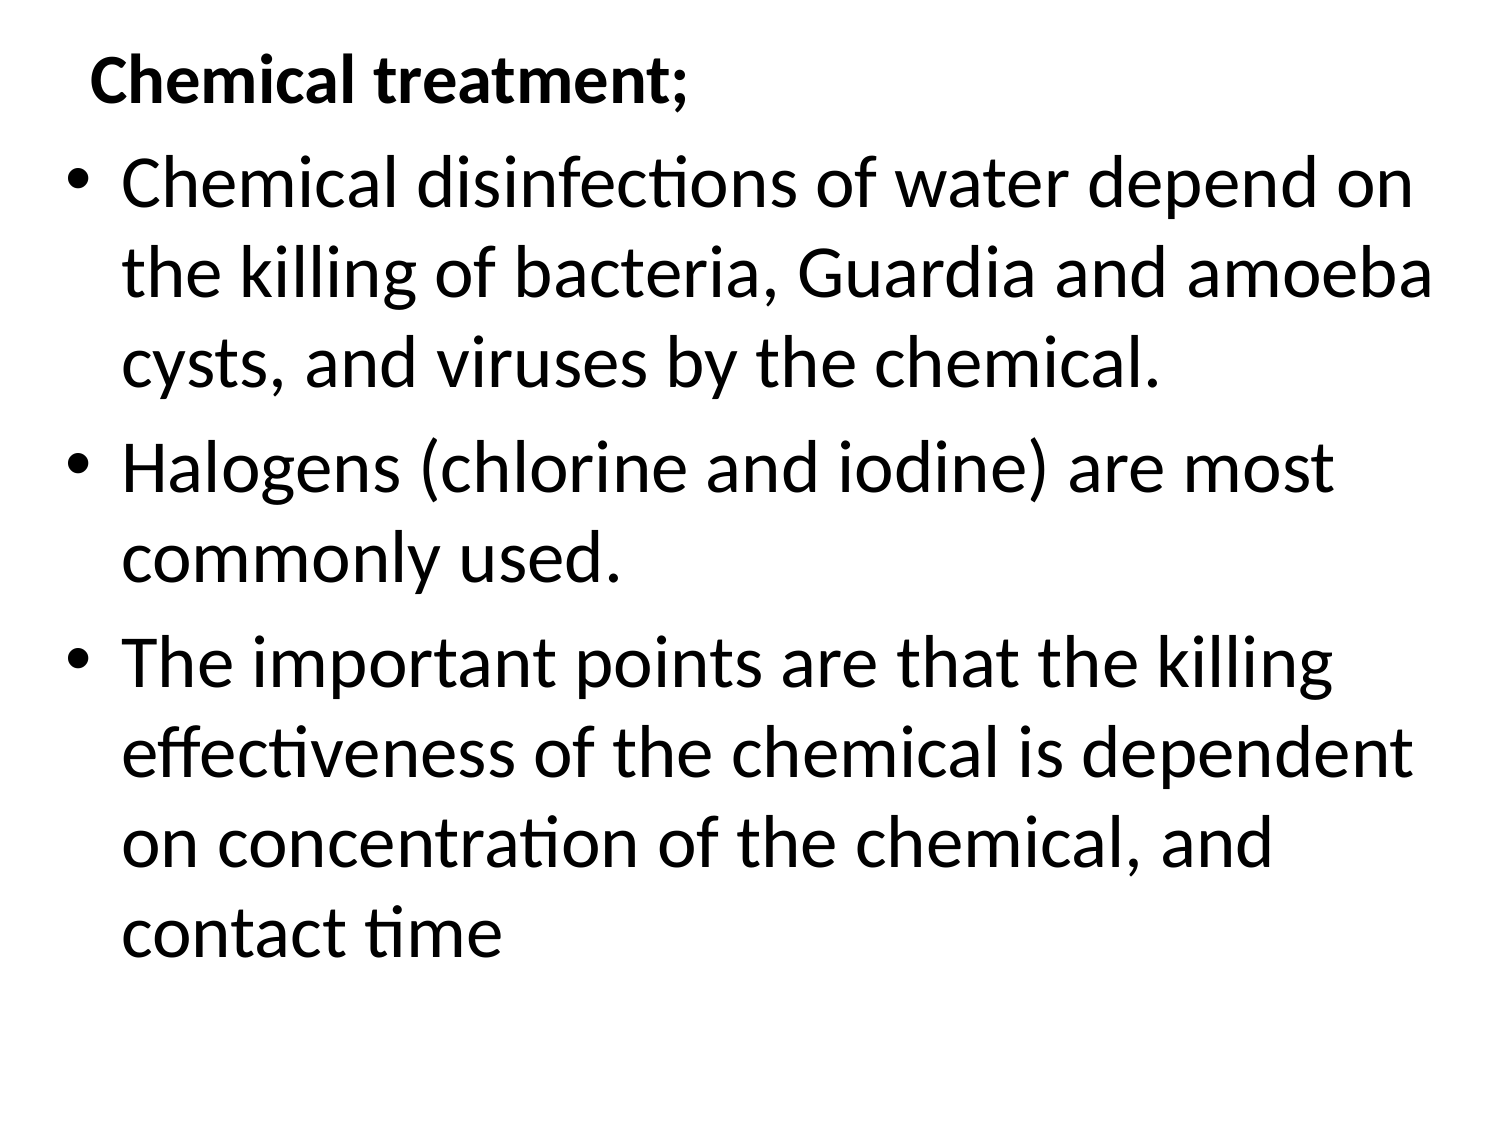

# Chemical treatment;
Chemical disinfections of water depend on the killing of bacteria, Guardia and amoeba cysts, and viruses by the chemical.
Halogens (chlorine and iodine) are most commonly used.
The important points are that the killing effectiveness of the chemical is dependent on concentration of the chemical, and contact time